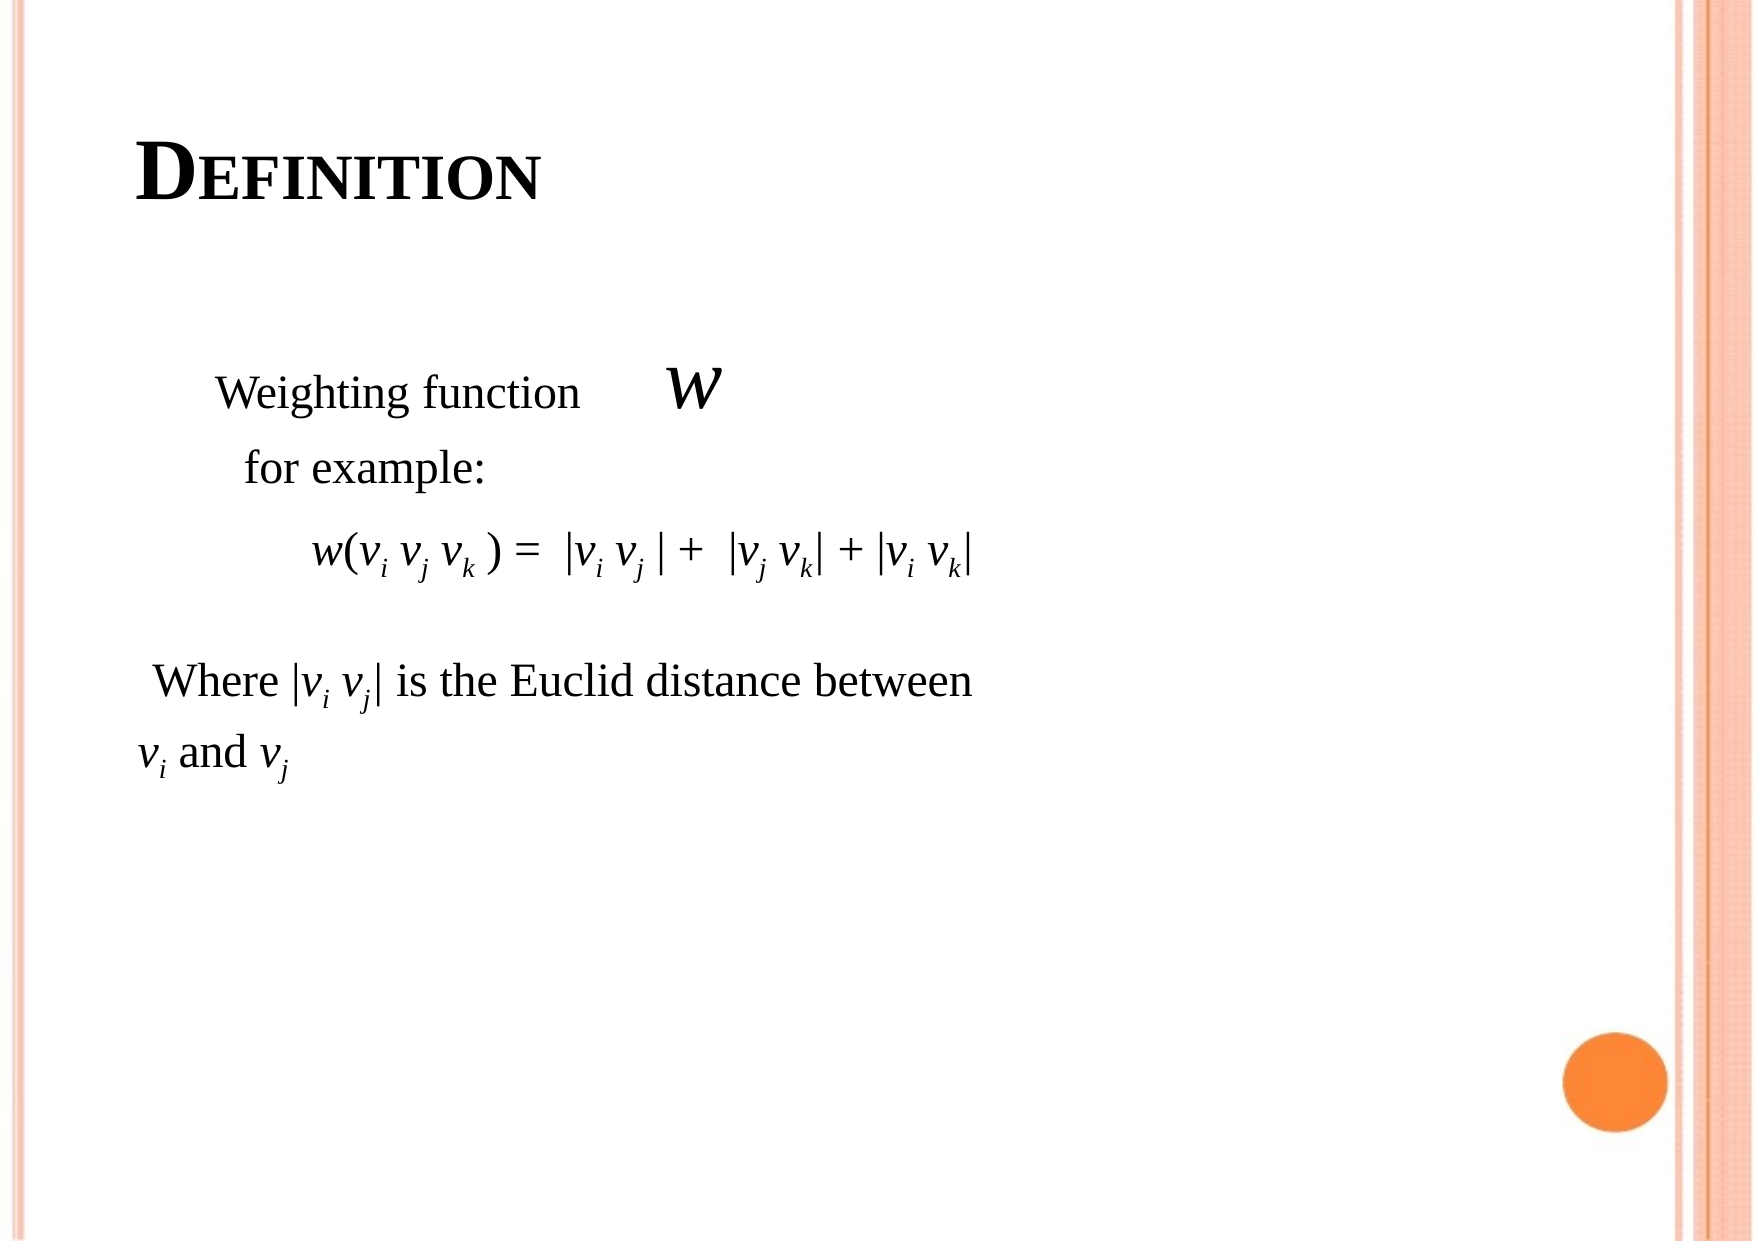

# DEFINITION
Weighting function	w
for example:
w(vi vj vk ) =  |vi vj | +  |vj vk| + |vi vk|

Where |vi vj| is the Euclid distance between
vi and vj

50